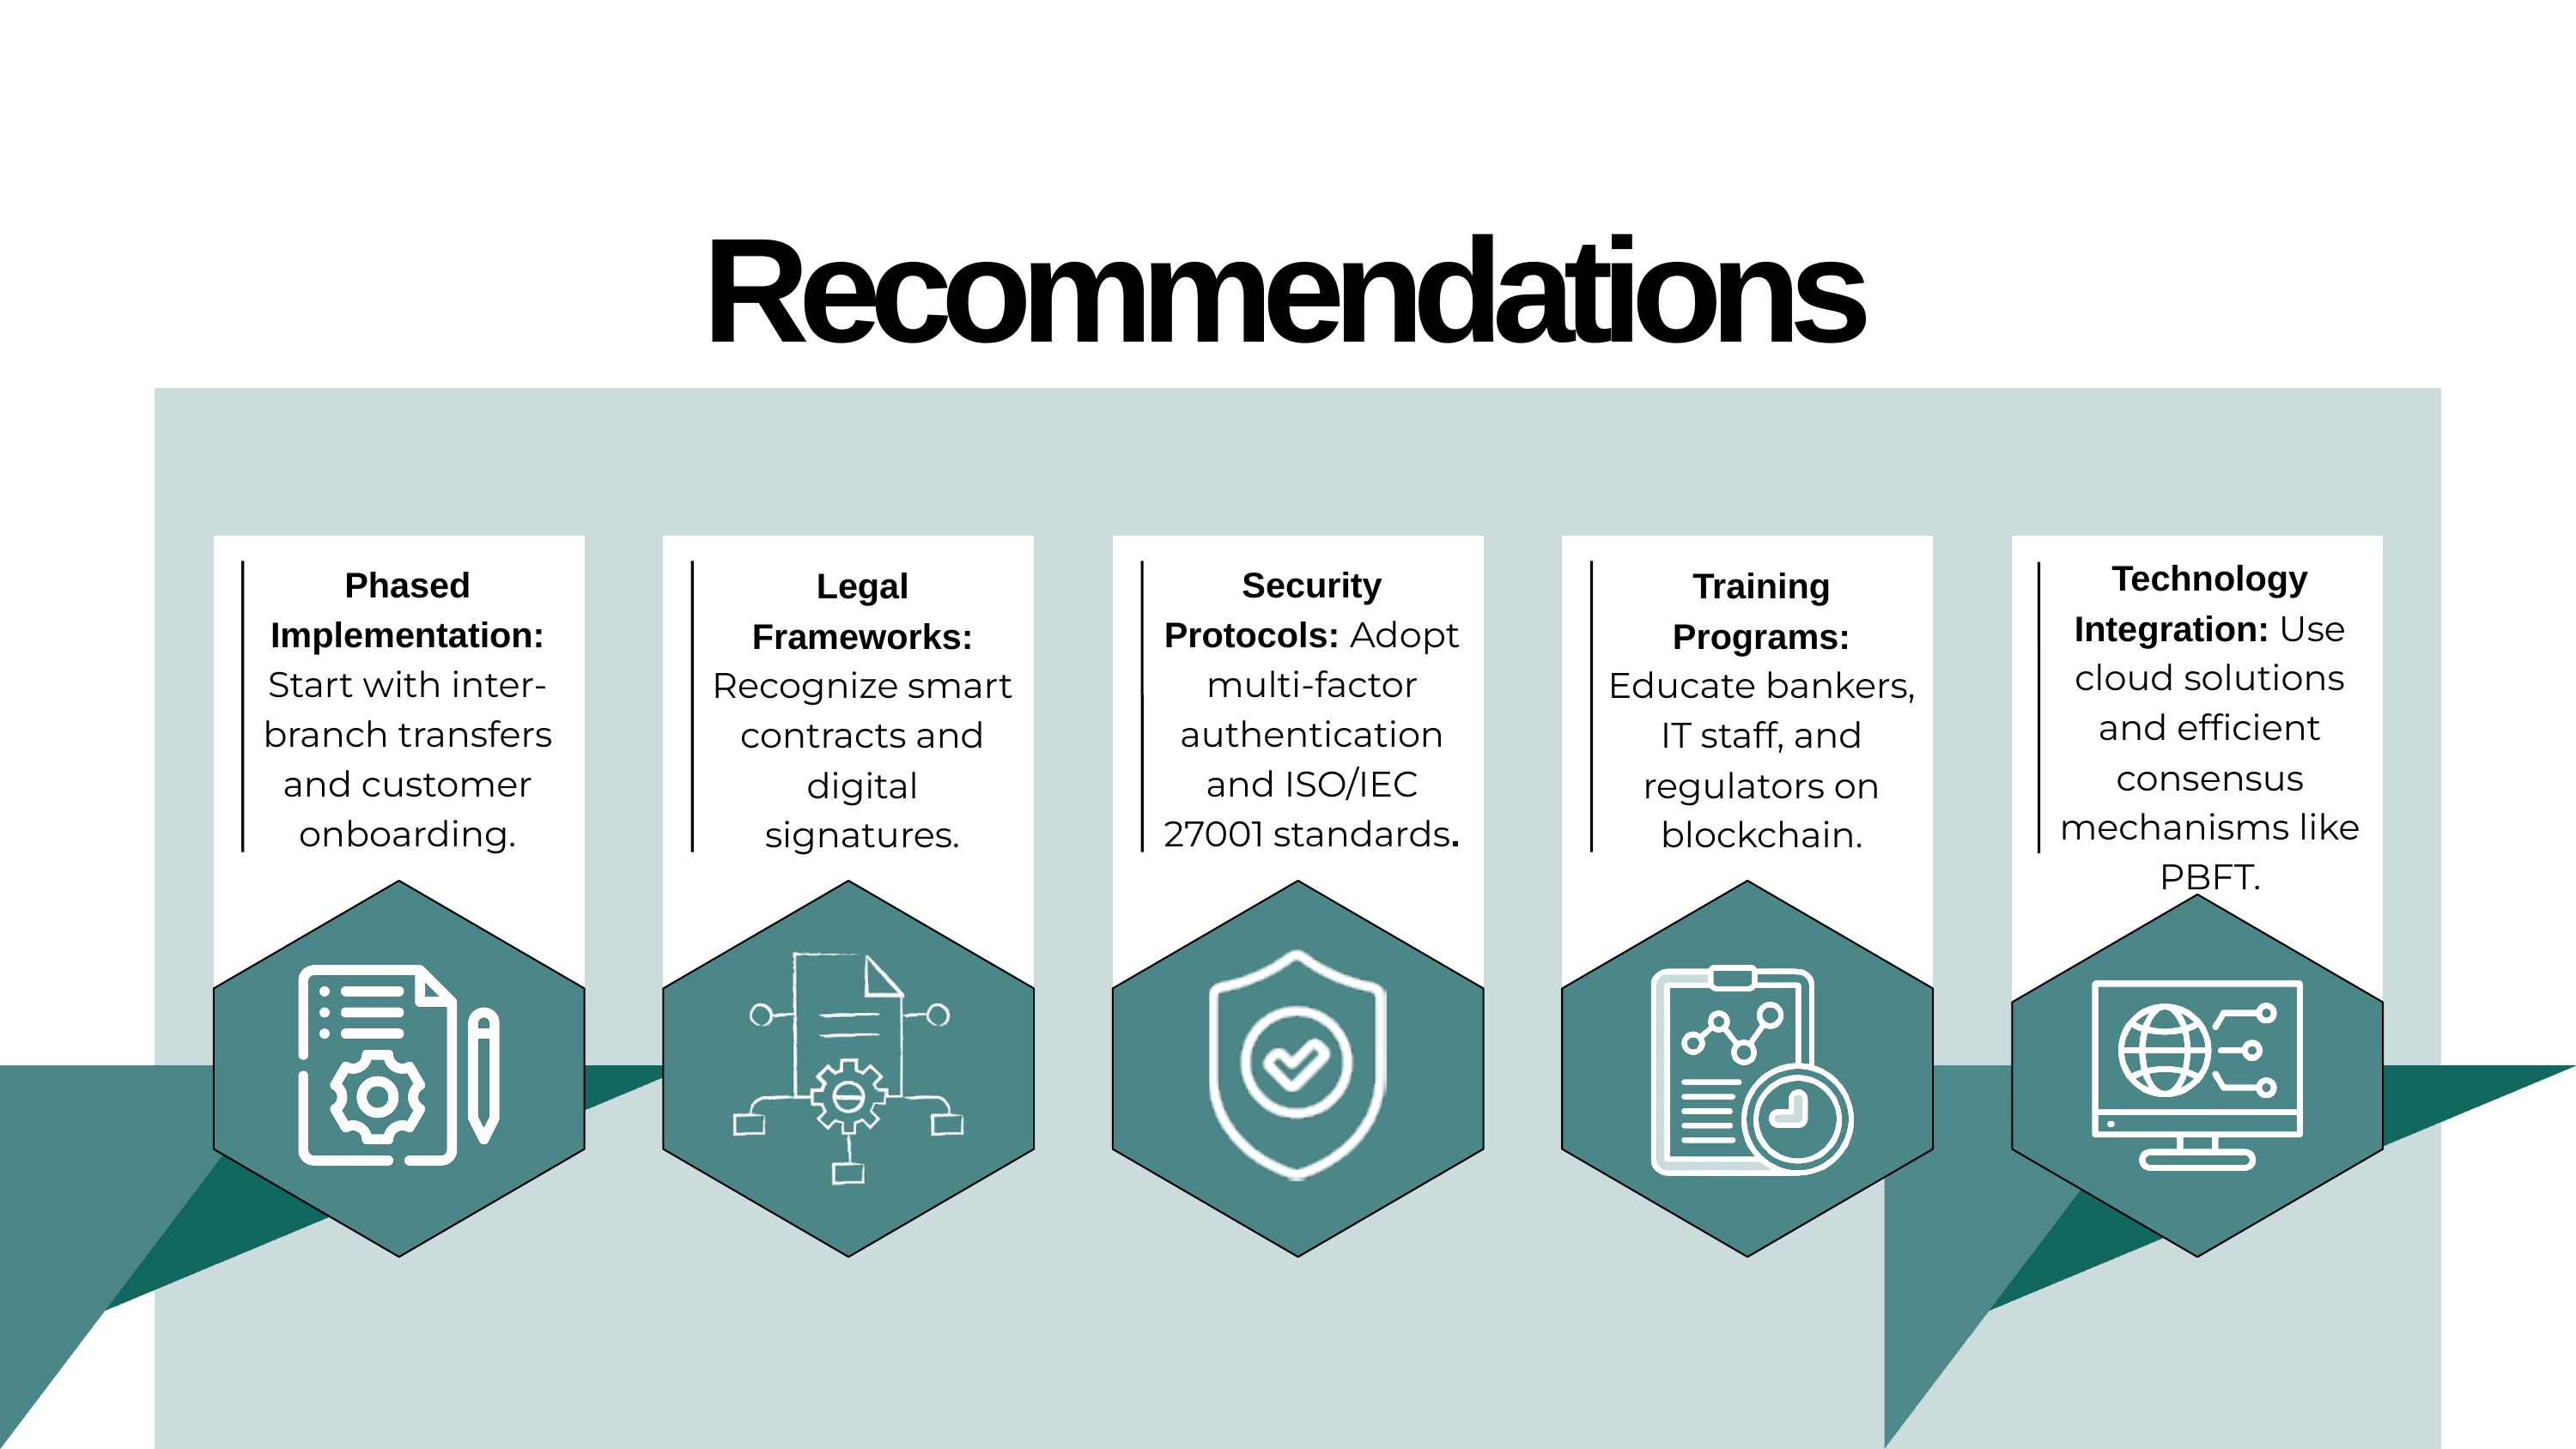

Recommendations

Technology Integration: Use cloud solutions and efficient consensus mechanisms like PBFT.
Phased Implementation: Start with inter-branch transfers and customer onboarding.
Security Protocols: Adopt multi-factor authentication and ISO/IEC 27001 standards.
Legal Frameworks: Recognize smart contracts and digital signatures.
Training Programs: Educate bankers, IT staff, and regulators on blockchain.